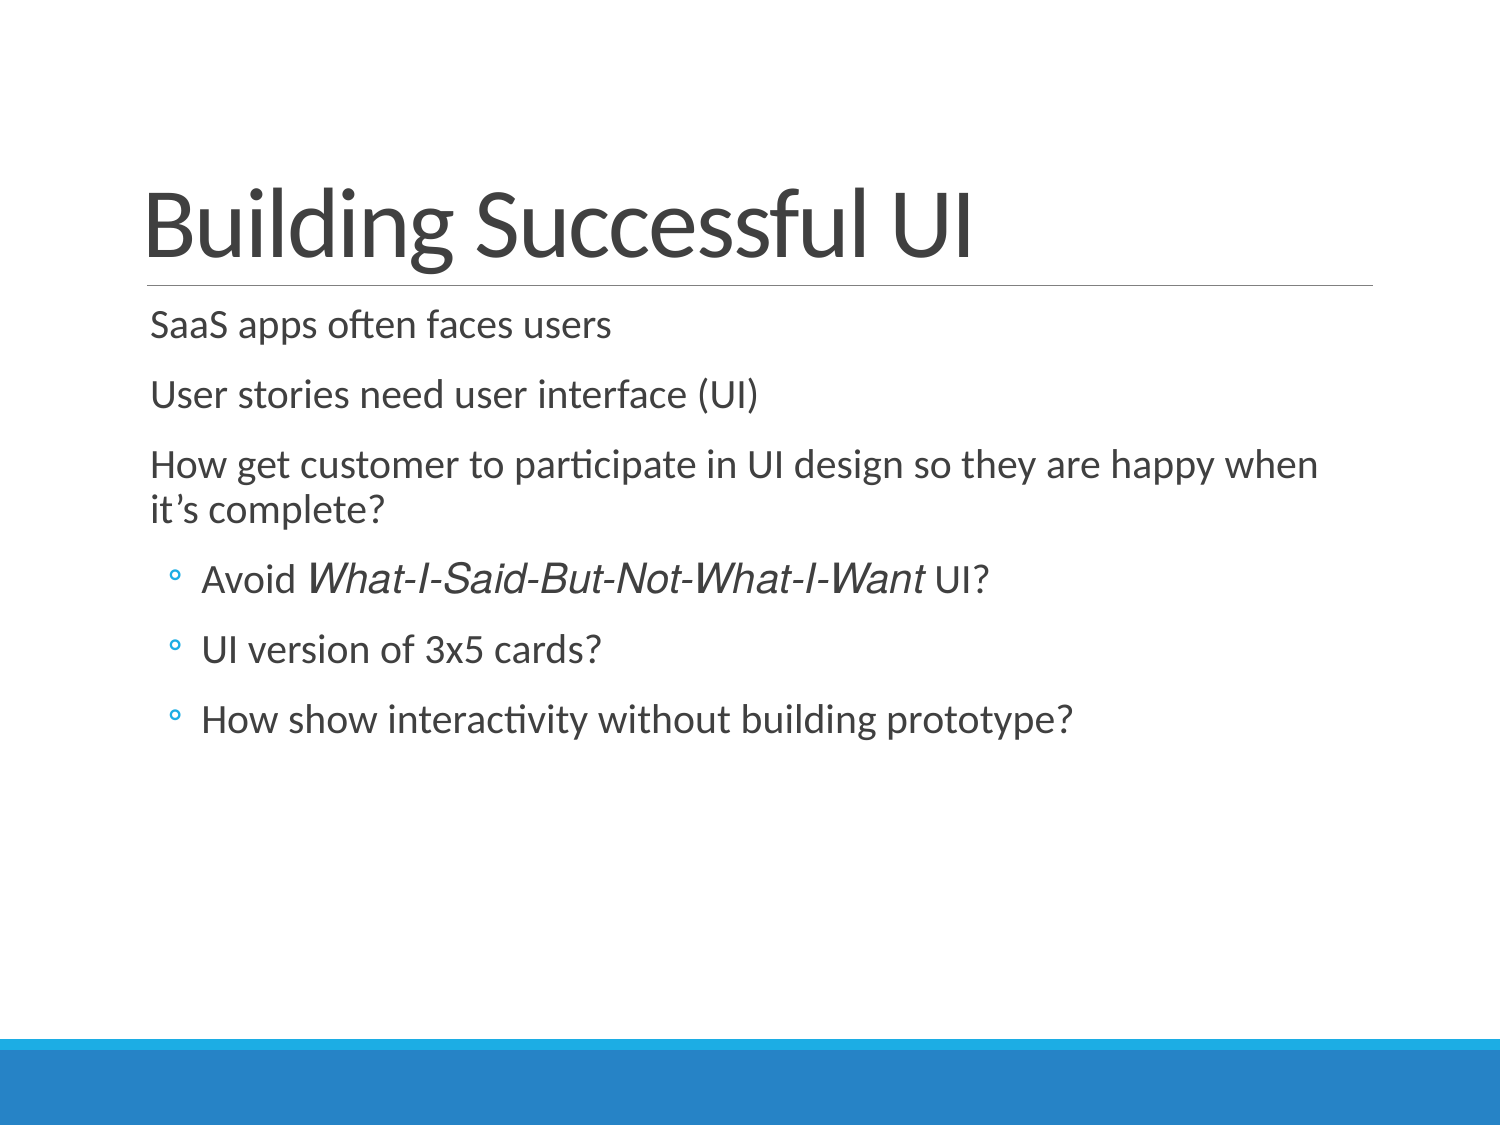

# Building Successful UI
SaaS apps often faces users
User stories need user interface (UI)
How get customer to participate in UI design so they are happy when it’s complete?
Avoid What-I-Said-But-Not-What-I-Want UI?
UI version of 3x5 cards?
How show interactivity without building prototype?